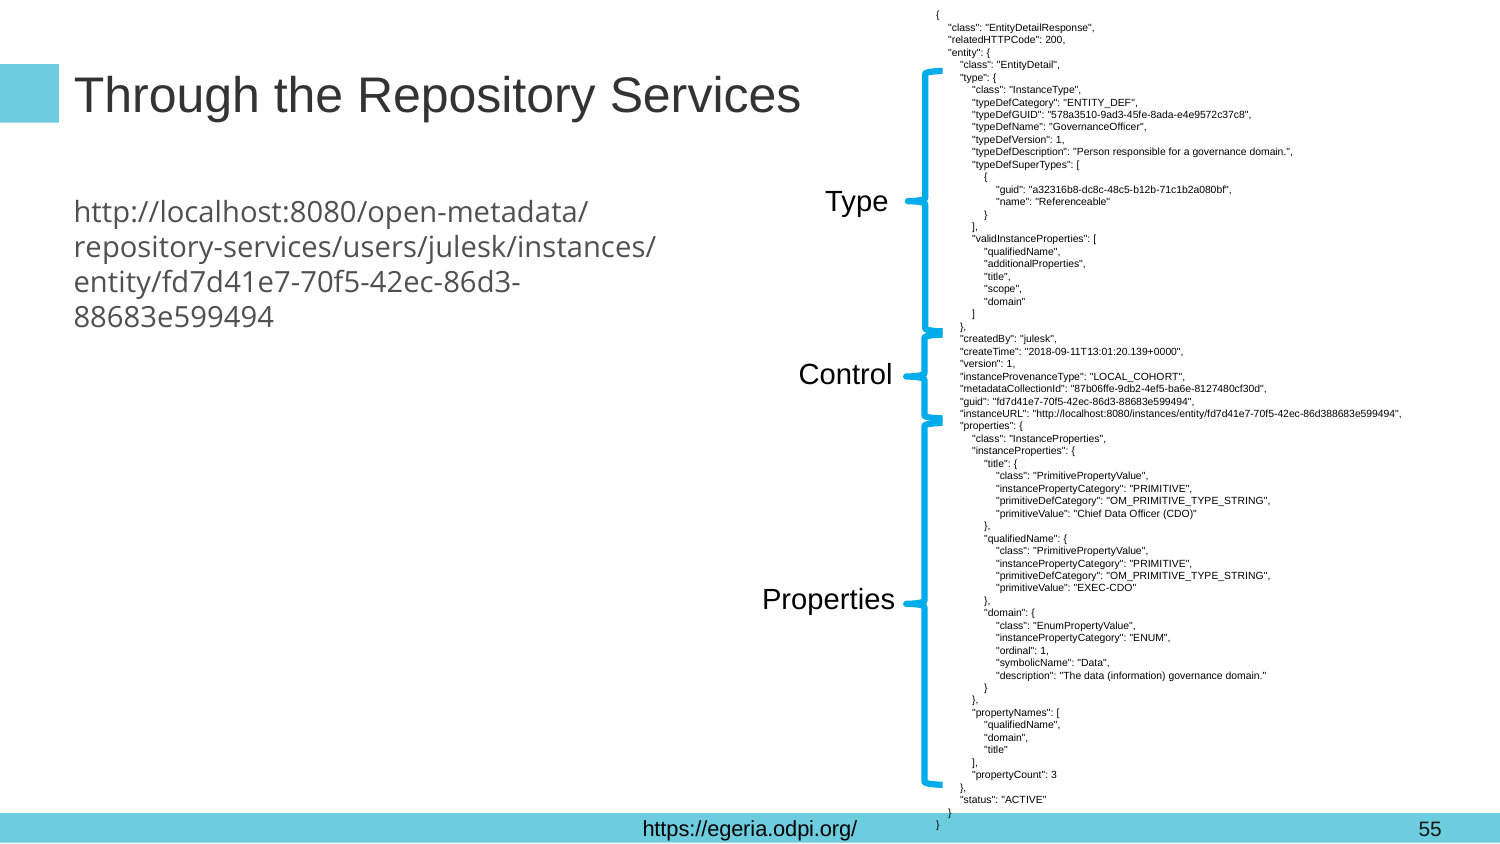

{
    "class": "EntityDetailResponse",
    "relatedHTTPCode": 200,
    "entity": {
        "class": "EntityDetail",
        "type": {
            "class": "InstanceType",
            "typeDefCategory": "ENTITY_DEF",
            "typeDefGUID": "578a3510-9ad3-45fe-8ada-e4e9572c37c8",
            "typeDefName": "GovernanceOfficer",
            "typeDefVersion": 1,
            "typeDefDescription": "Person responsible for a governance domain.",
            "typeDefSuperTypes": [
                {
                    "guid": "a32316b8-dc8c-48c5-b12b-71c1b2a080bf",
                    "name": "Referenceable"
                }
            ],
            "validInstanceProperties": [
                "qualifiedName",
                "additionalProperties",
                "title",
                "scope",
                "domain"
            ]
        },
        "createdBy": "julesk",
        "createTime": "2018-09-11T13:01:20.139+0000",
        "version": 1,
        "instanceProvenanceType": "LOCAL_COHORT",
        "metadataCollectionId": "87b06ffe-9db2-4ef5-ba6e-8127480cf30d",
        "guid": "fd7d41e7-70f5-42ec-86d3-88683e599494",
        "instanceURL": "http://localhost:8080/instances/entity/fd7d41e7-70f5-42ec-86d388683e599494",
        "properties": {
            "class": "InstanceProperties",
            "instanceProperties": {
                "title": {
                    "class": "PrimitivePropertyValue",
                    "instancePropertyCategory": "PRIMITIVE",
                    "primitiveDefCategory": "OM_PRIMITIVE_TYPE_STRING",
                    "primitiveValue": "Chief Data Officer (CDO)"
                },
                "qualifiedName": {
                    "class": "PrimitivePropertyValue",
                    "instancePropertyCategory": "PRIMITIVE",
                    "primitiveDefCategory": "OM_PRIMITIVE_TYPE_STRING",
                    "primitiveValue": "EXEC-CDO"
                },
                "domain": {
                    "class": "EnumPropertyValue",
                    "instancePropertyCategory": "ENUM",
                    "ordinal": 1,
                    "symbolicName": "Data",
                    "description": "The data (information) governance domain."
                }
            },
            "propertyNames": [
                "qualifiedName",
                "domain",
                "title"
            ],
            "propertyCount": 3
        },
        "status": "ACTIVE"
    }
}
# Through the Repository Services

Type
http://localhost:8080/open-metadata/repository-services/users/julesk/instances/entity/fd7d41e7-70f5-42ec-86d3-88683e599494

Control

Properties
55